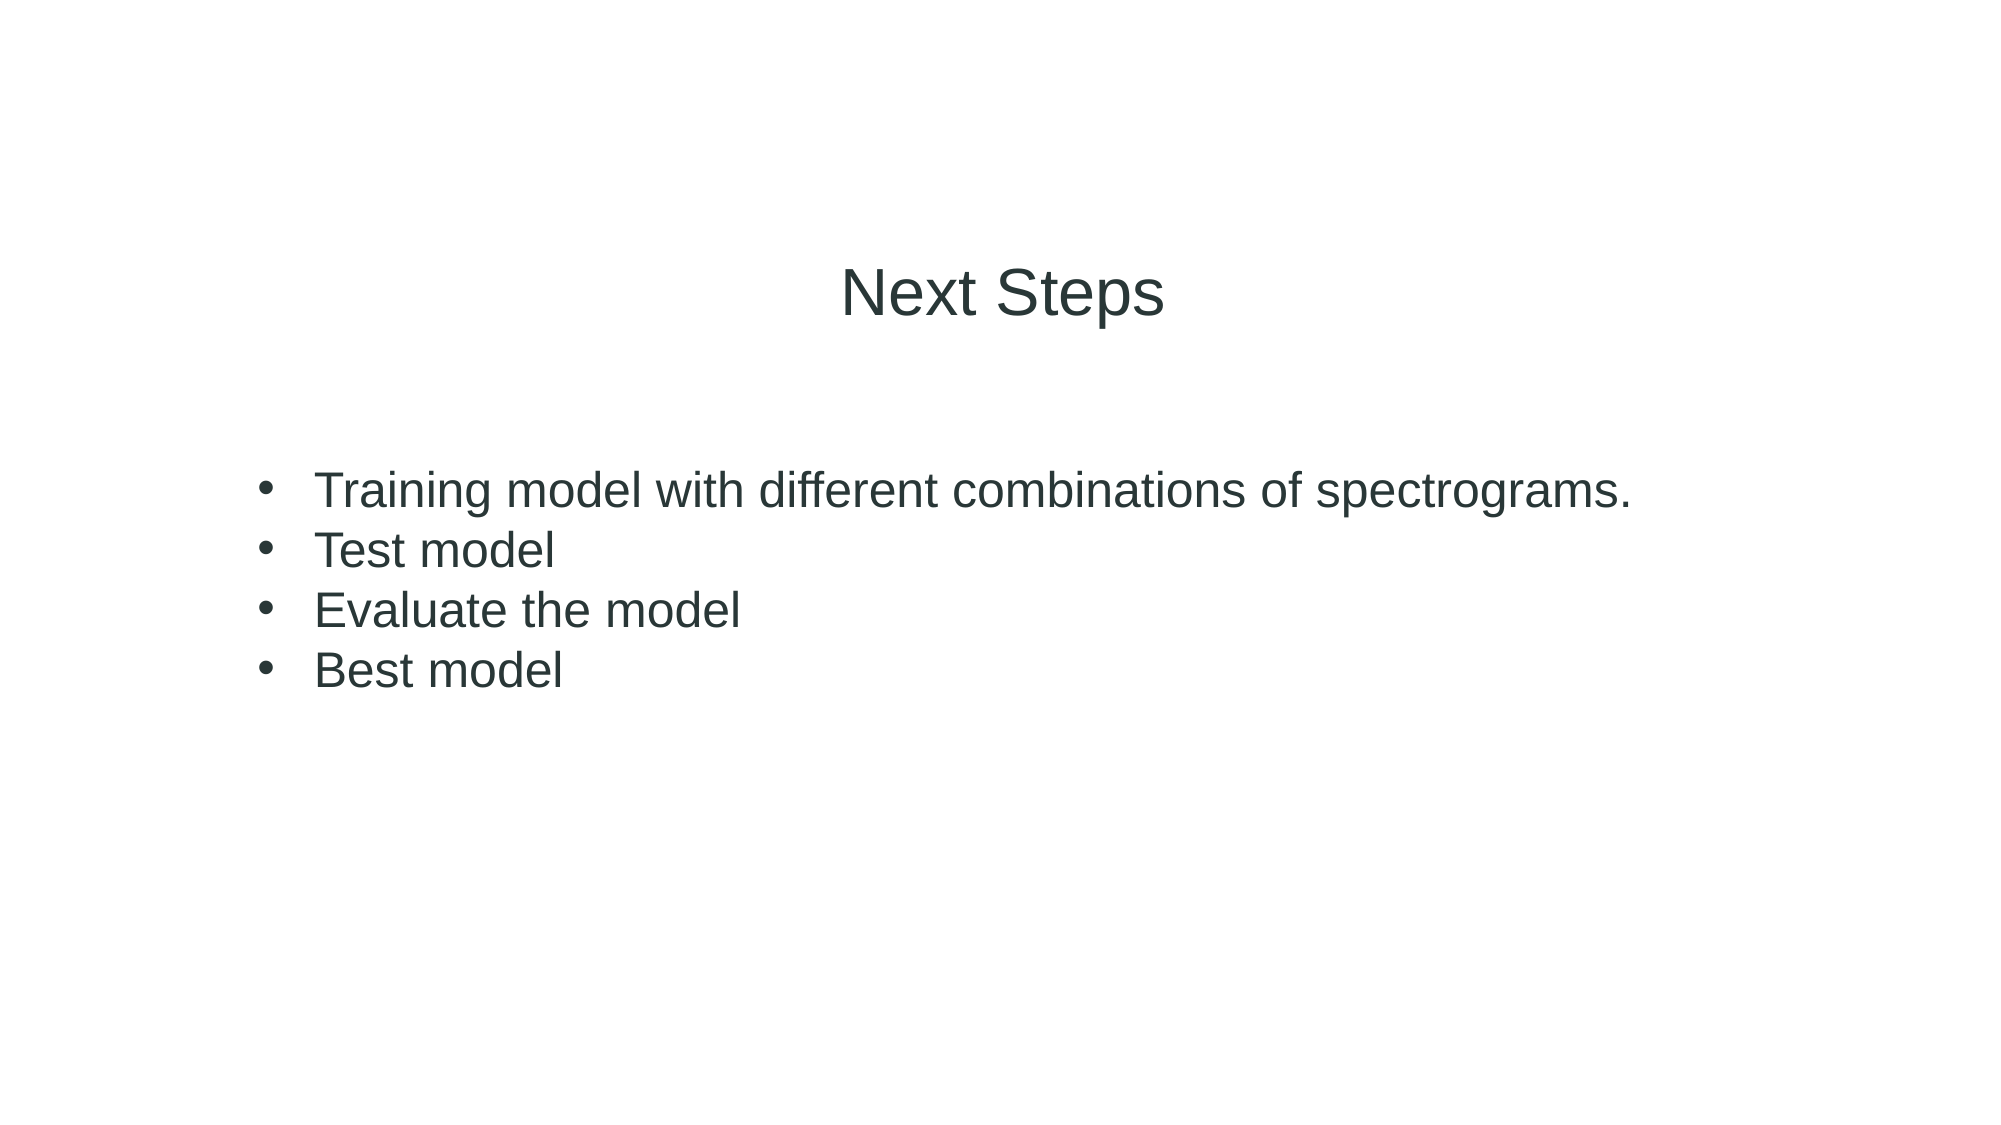

# Next Steps
Training model with different combinations of spectrograms.
Test model
Evaluate the model
Best model